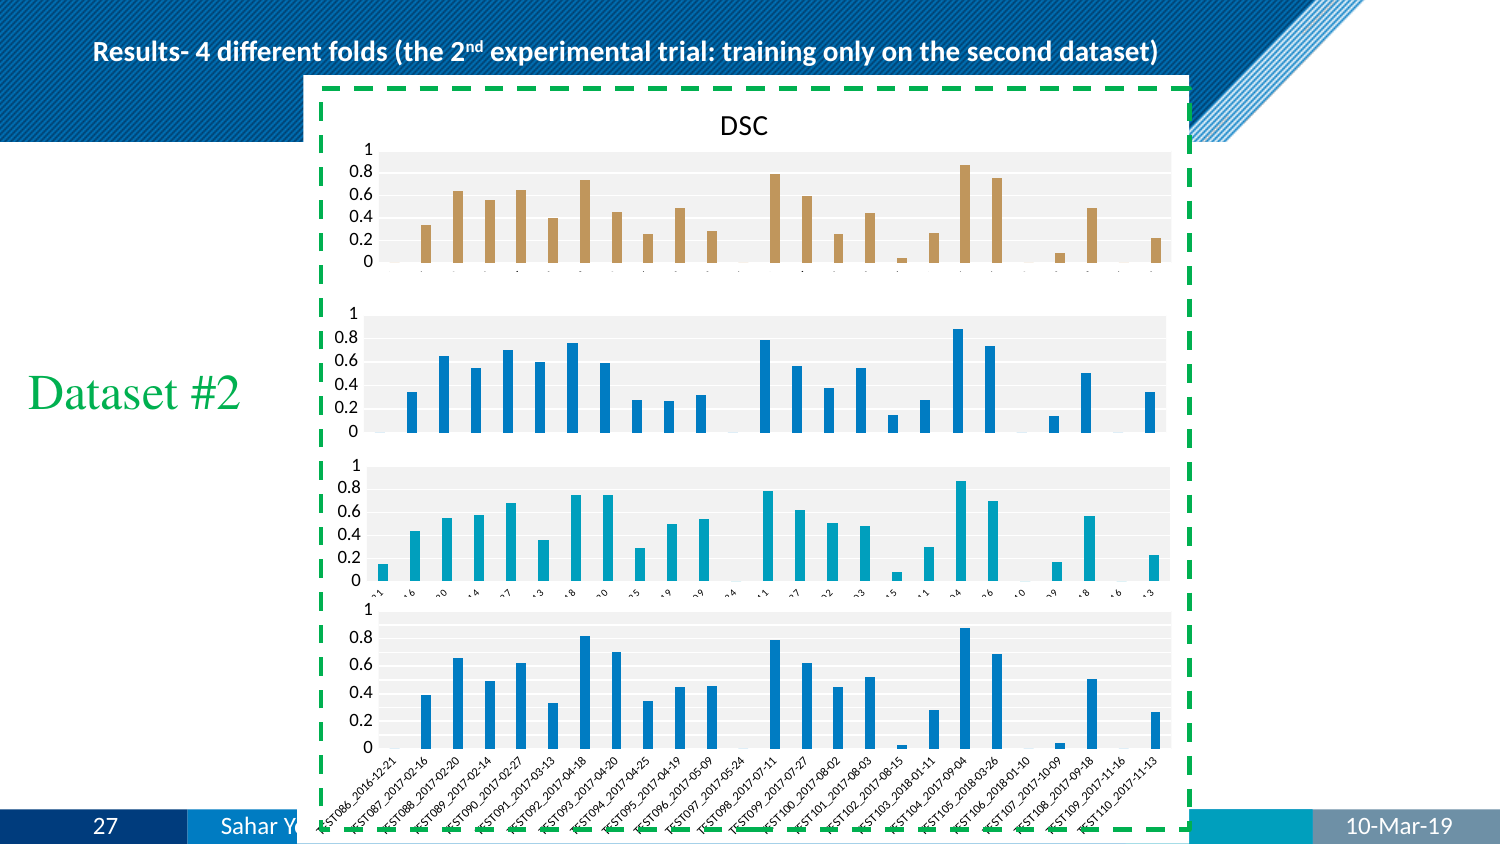

# Results- 4 different folds (the 2nd experimental trial: training only on the second dataset)

### Chart: DSC

| Category |  |
|---|---|
| TEST086_2016-12-21 | 0.0 |
| TEST087_2017-02-16 | 0.34 |
| TEST088_2017-02-20 | 0.64 |
| TEST089_2017-02-14 | 0.56 |
| TEST090_2017-02-27 | 0.65 |
| TEST091_2017-03-13 | 0.4 |
| TEST092_2017-04-18 | 0.74 |
| TEST093_2017-04-20 | 0.45 |
| TEST094_2017-04-25 | 0.26 |
| TEST095_2017-04-19 | 0.49 |
| TEST096_2017-05-09 | 0.28 |
| TEST097_2017-05-24 | 0.0 |
| TEST098_2017-07-11 | 0.79 |
| TEST099_2017-07-27 | 0.6 |
| TEST100_2017-08-02 | 0.26 |
| TEST101_2017-08-03 | 0.44 |
| TEST102_2017-08-15 | 0.04 |
| TEST103_2018-01-11 | 0.27 |
| TEST104_2017-09-04 | 0.87 |
| TEST105_2018-03-26 | 0.76 |
| TEST106_2018-01-10 | 0.0 |
| TEST107_2017-10-09 | 0.09 |
| TEST108_2017-09-18 | 0.49 |
| TEST109_2017-11-16 | 0.0 |
| TEST110_2017-11-13 | 0.22 |

### Chart

| Category |  |
|---|---|
| TEST086_2016-12-21 | 0.0 |
| TEST087_2017-02-16 | 0.35 |
| TEST088_2017-02-20 | 0.65 |
| TEST089_2017-02-14 | 0.55 |
| TEST090_2017-02-27 | 0.7 |
| TEST091_2017-03-13 | 0.6 |
| TEST092_2017-04-18 | 0.76 |
| TEST093_2017-04-20 | 0.59 |
| TEST094_2017-04-25 | 0.28 |
| TEST095_2017-04-19 | 0.27 |
| TEST096_2017-05-09 | 0.32 |
| TEST097_2017-05-24 | 0.0 |
| TEST098_2017-07-11 | 0.79 |
| TEST099_2017-07-27 | 0.57 |
| TEST100_2017-08-02 | 0.38 |
| TEST101_2017-08-03 | 0.55 |
| TEST102_2017-08-15 | 0.15 |
| TEST103_2018-01-11 | 0.28 |
| TEST104_2017-09-04 | 0.88 |
| TEST105_2018-03-26 | 0.74 |
| TEST106_2018-01-10 | 0.0 |
| TEST107_2017-10-09 | 0.14 |
| TEST108_2017-09-18 | 0.51 |
| TEST109_2017-11-16 | 0.0 |
| TEST110_2017-11-13 | 0.35 |
Dataset #2

### Chart

| Category |  |
|---|---|
| TEST086_2016-12-21 | 0.15 |
| TEST087_2017-02-16 | 0.44 |
| TEST088_2017-02-20 | 0.55 |
| TEST089_2017-02-14 | 0.58 |
| TEST090_2017-02-27 | 0.68 |
| TEST091_2017-03-13 | 0.36 |
| TEST092_2017-04-18 | 0.75 |
| TEST093_2017-04-20 | 0.75 |
| TEST094_2017-04-25 | 0.29 |
| TEST095_2017-04-19 | 0.5 |
| TEST096_2017-05-09 | 0.54 |
| TEST097_2017-05-24 | 0.0 |
| TEST098_2017-07-11 | 0.79 |
| TEST099_2017-07-27 | 0.62 |
| TEST100_2017-08-02 | 0.51 |
| TEST101_2017-08-03 | 0.48 |
| TEST102_2017-08-15 | 0.08 |
| TEST103_2018-01-11 | 0.3 |
| TEST104_2017-09-04 | 0.87 |
| TEST105_2018-03-26 | 0.7 |
| TEST106_2018-01-10 | 0.0 |
| TEST107_2017-10-09 | 0.17 |
| TEST108_2017-09-18 | 0.57 |
| TEST109_2017-11-16 | 0.0 |
| TEST110_2017-11-13 | 0.23 |

### Chart

| Category | DCS-LC |
|---|---|
| TEST086_2016-12-21 | 0.0 |
| TEST087_2017-02-16 | 0.39 |
| TEST088_2017-02-20 | 0.66 |
| TEST089_2017-02-14 | 0.49 |
| TEST090_2017-02-27 | 0.62 |
| TEST091_2017-03-13 | 0.33 |
| TEST092_2017-04-18 | 0.82 |
| TEST093_2017-04-20 | 0.7 |
| TEST094_2017-04-25 | 0.35 |
| TEST095_2017-04-19 | 0.45 |
| TEST096_2017-05-09 | 0.46 |
| TEST097_2017-05-24 | 0.0 |
| TEST098_2017-07-11 | 0.79 |
| TEST099_2017-07-27 | 0.62 |
| TEST100_2017-08-02 | 0.45 |
| TEST101_2017-08-03 | 0.52 |
| TEST102_2017-08-15 | 0.03 |
| TEST103_2018-01-11 | 0.28 |
| TEST104_2017-09-04 | 0.88 |
| TEST105_2018-03-26 | 0.69 |
| TEST106_2018-01-10 | 0.0 |
| TEST107_2017-10-09 | 0.04 |
| TEST108_2017-09-18 | 0.51 |
| TEST109_2017-11-16 | 0.0 |
| TEST110_2017-11-13 | 0.27 |
27
Sahar Yousefi- Monday talk
10-Mar-19